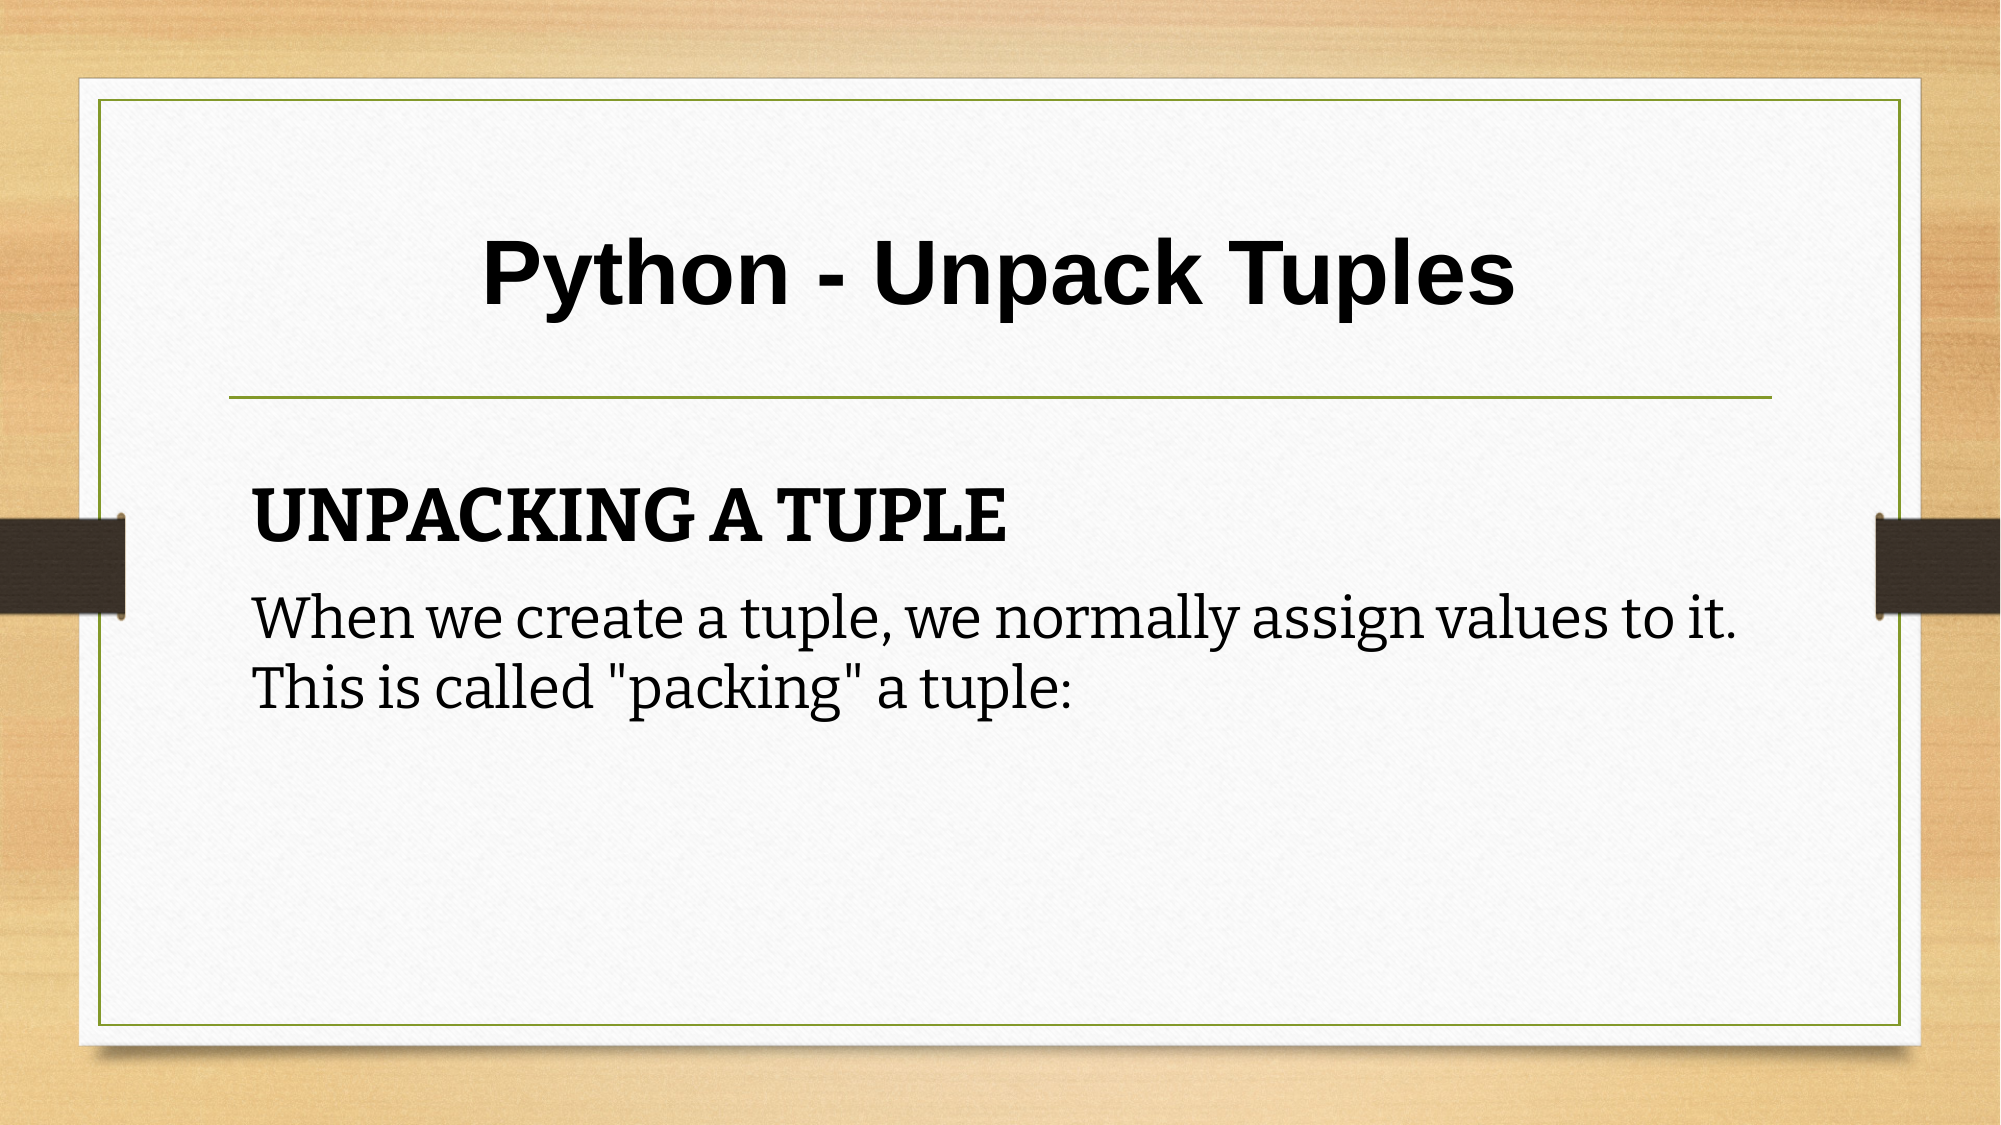

# Python - Unpack Tuples
UNPACKING A TUPLE
When we create a tuple, we normally assign values to it. This is called "packing" a tuple: